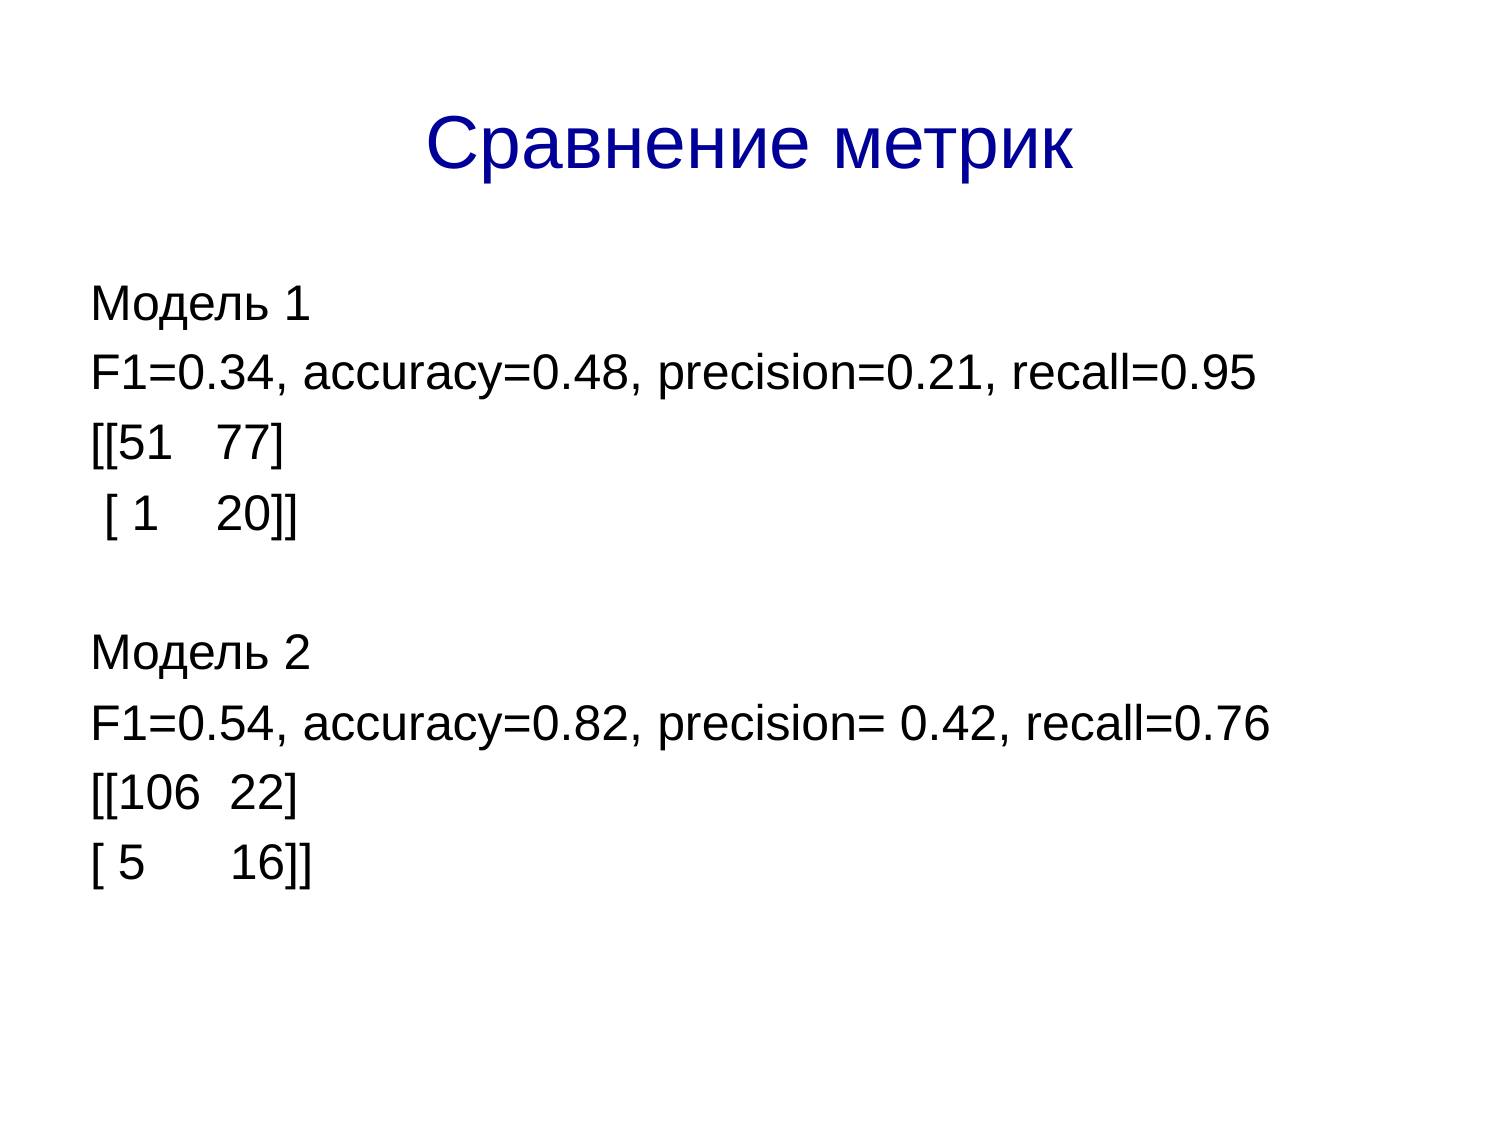

# Сравнение метрик
Модель 1
F1=0.34, accuracy=0.48, precision=0.21, recall=0.95
[[51   77]
 [ 1    20]]

Модель 2
F1=0.54, accuracy=0.82, precision= 0.42, recall=0.76
[[106  22]
[ 5      16]]